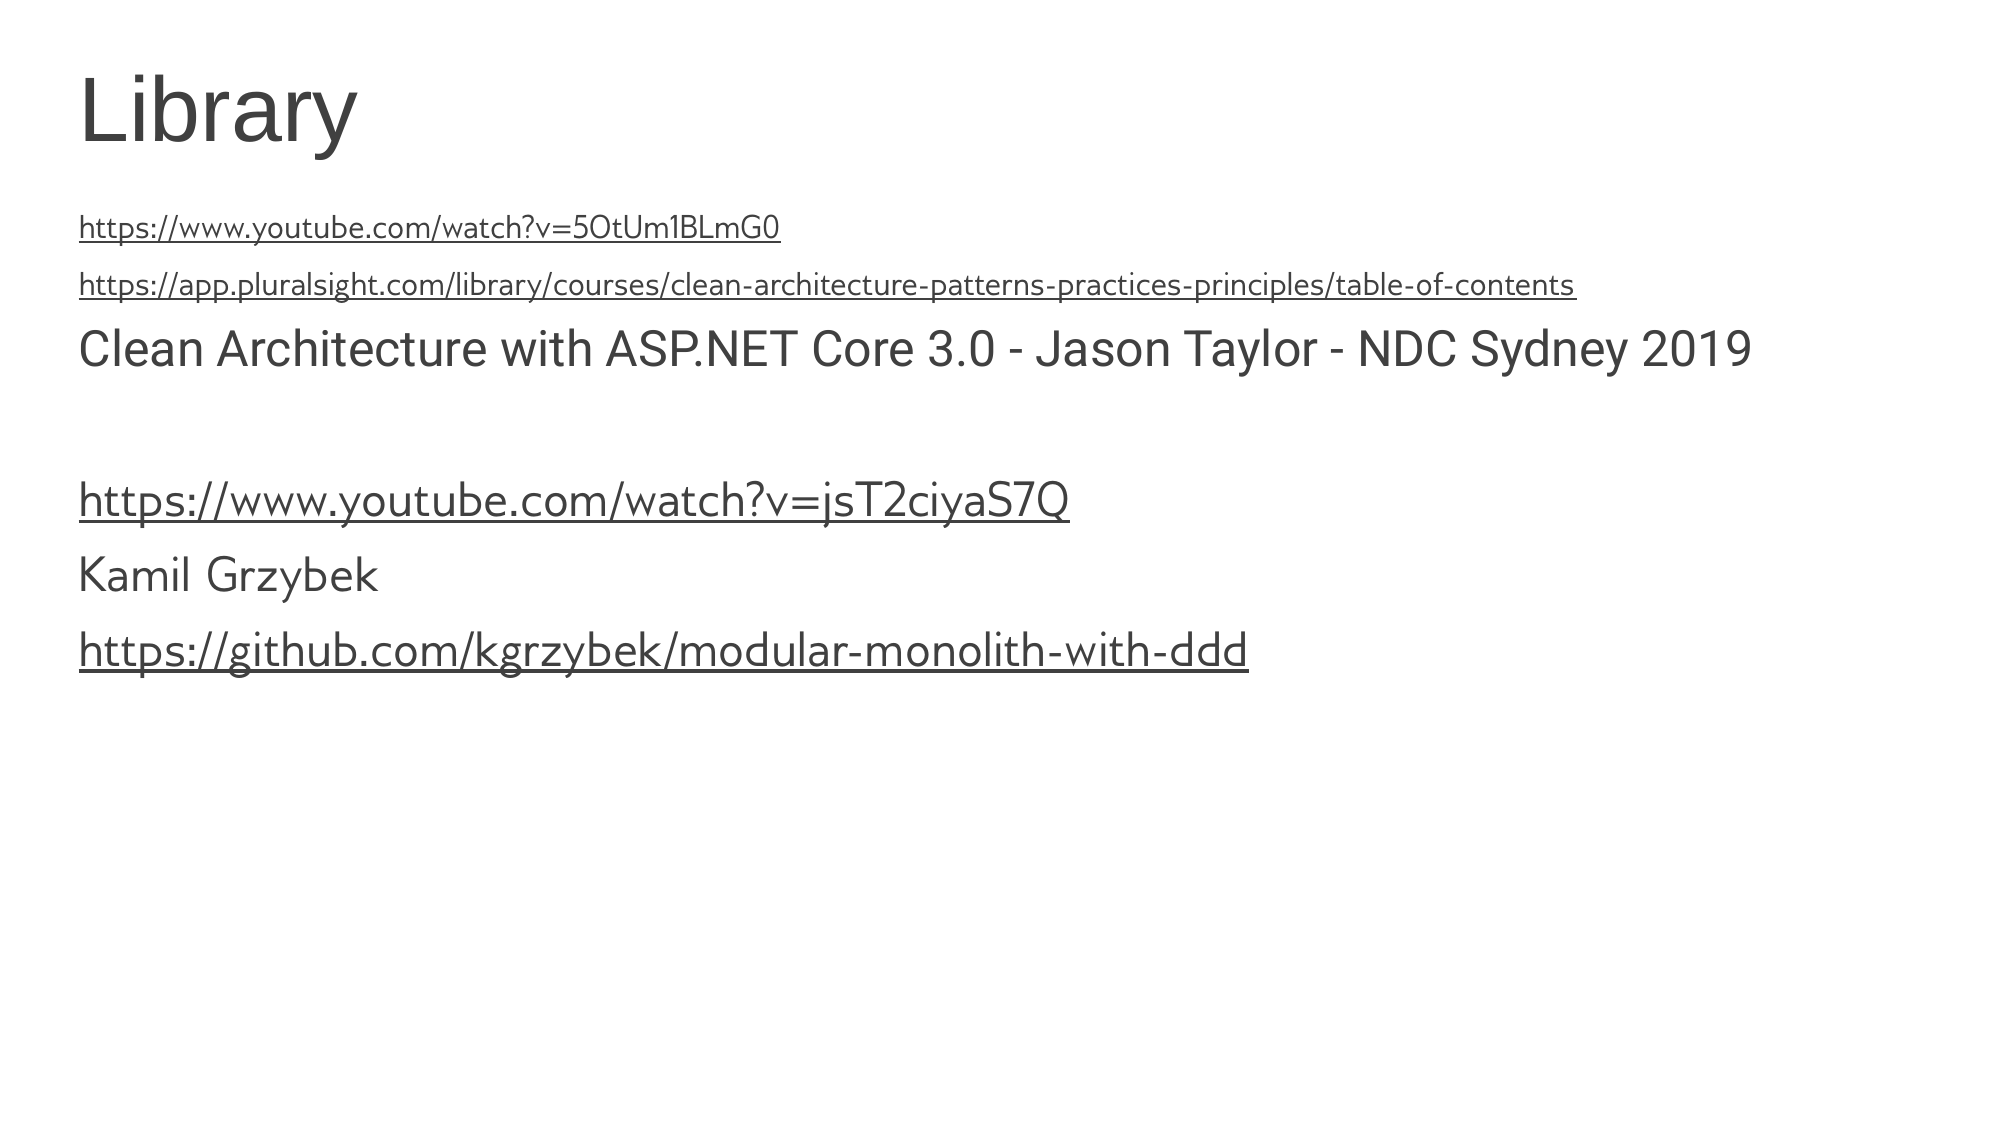

# Library
https://www.youtube.com/watch?v=5OtUm1BLmG0
https://app.pluralsight.com/library/courses/clean-architecture-patterns-practices-principles/table-of-contents
Clean Architecture with ASP.NET Core 3.0 - Jason Taylor - NDC Sydney 2019

https://www.youtube.com/watch?v=jsT2ciyaS7Q
Kamil Grzybek
https://github.com/kgrzybek/modular-monolith-with-ddd